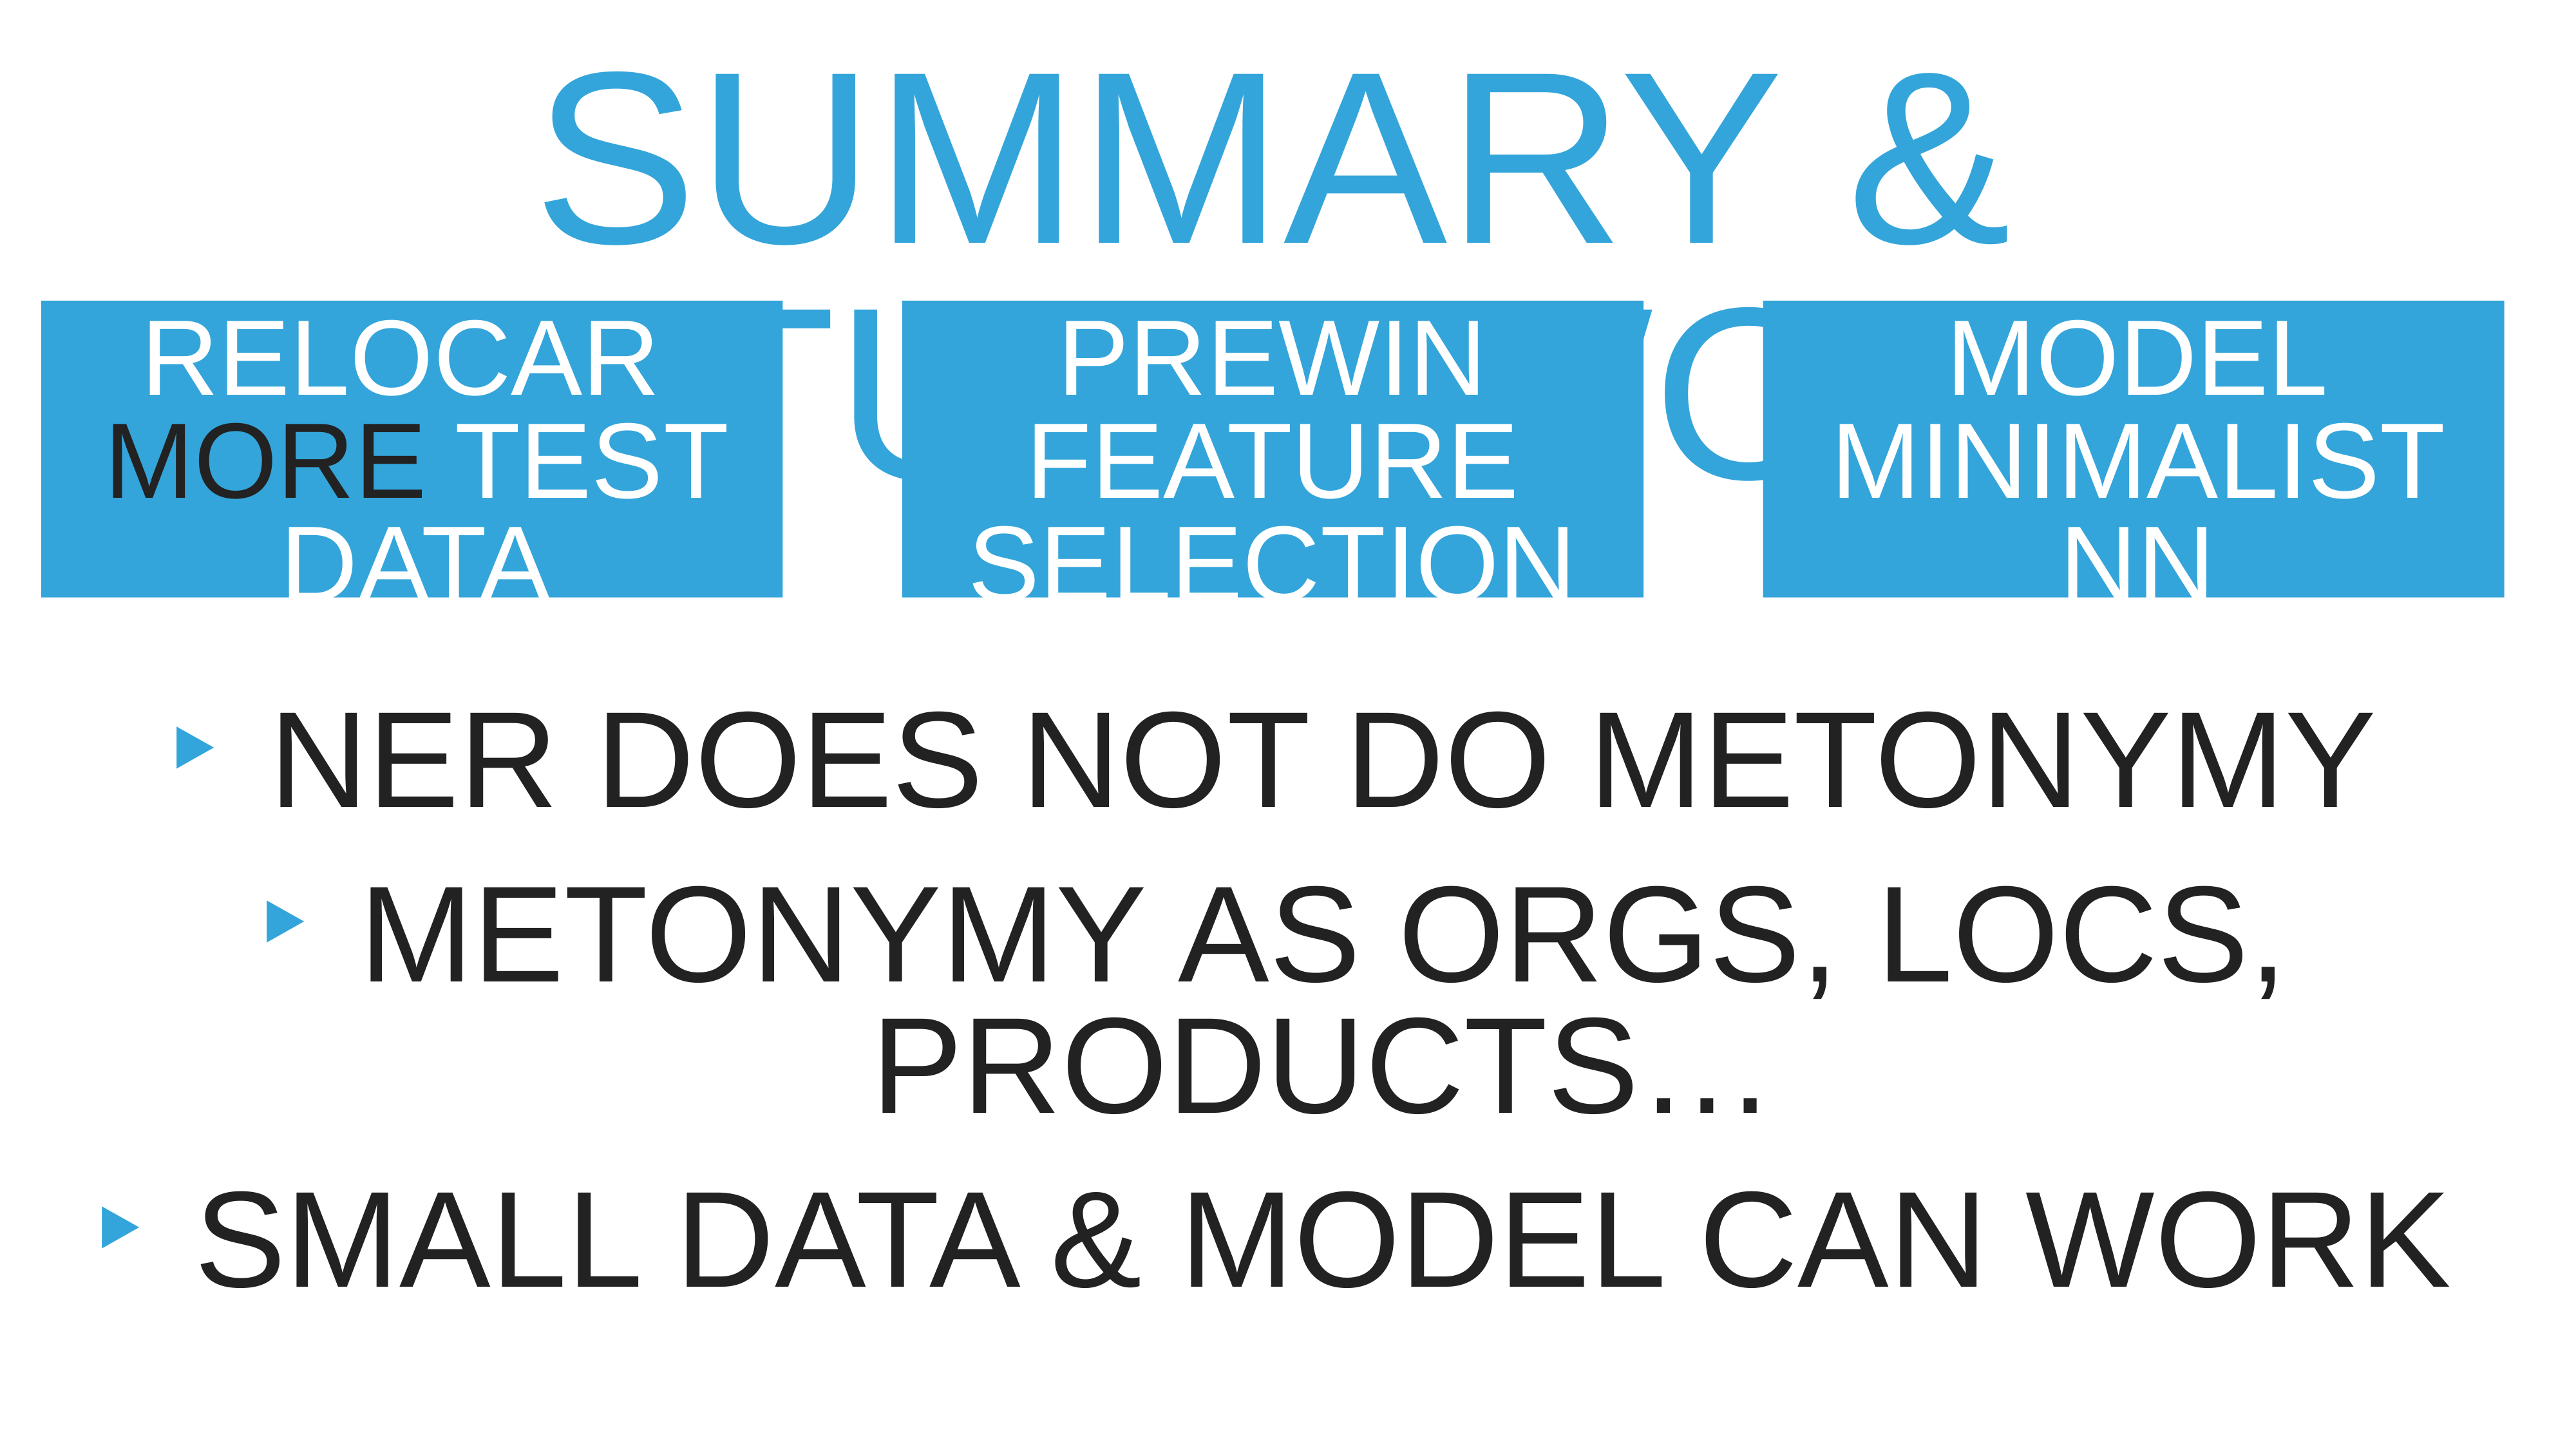

# summary & Future work

RELOCAR
More test DATA
PREWIN
FEATURE SELECTION
MODEL
MINIMALIST NN
NEr does not do metonymy
Metonymy AS orgs, locs, products…
small data & model CAN work